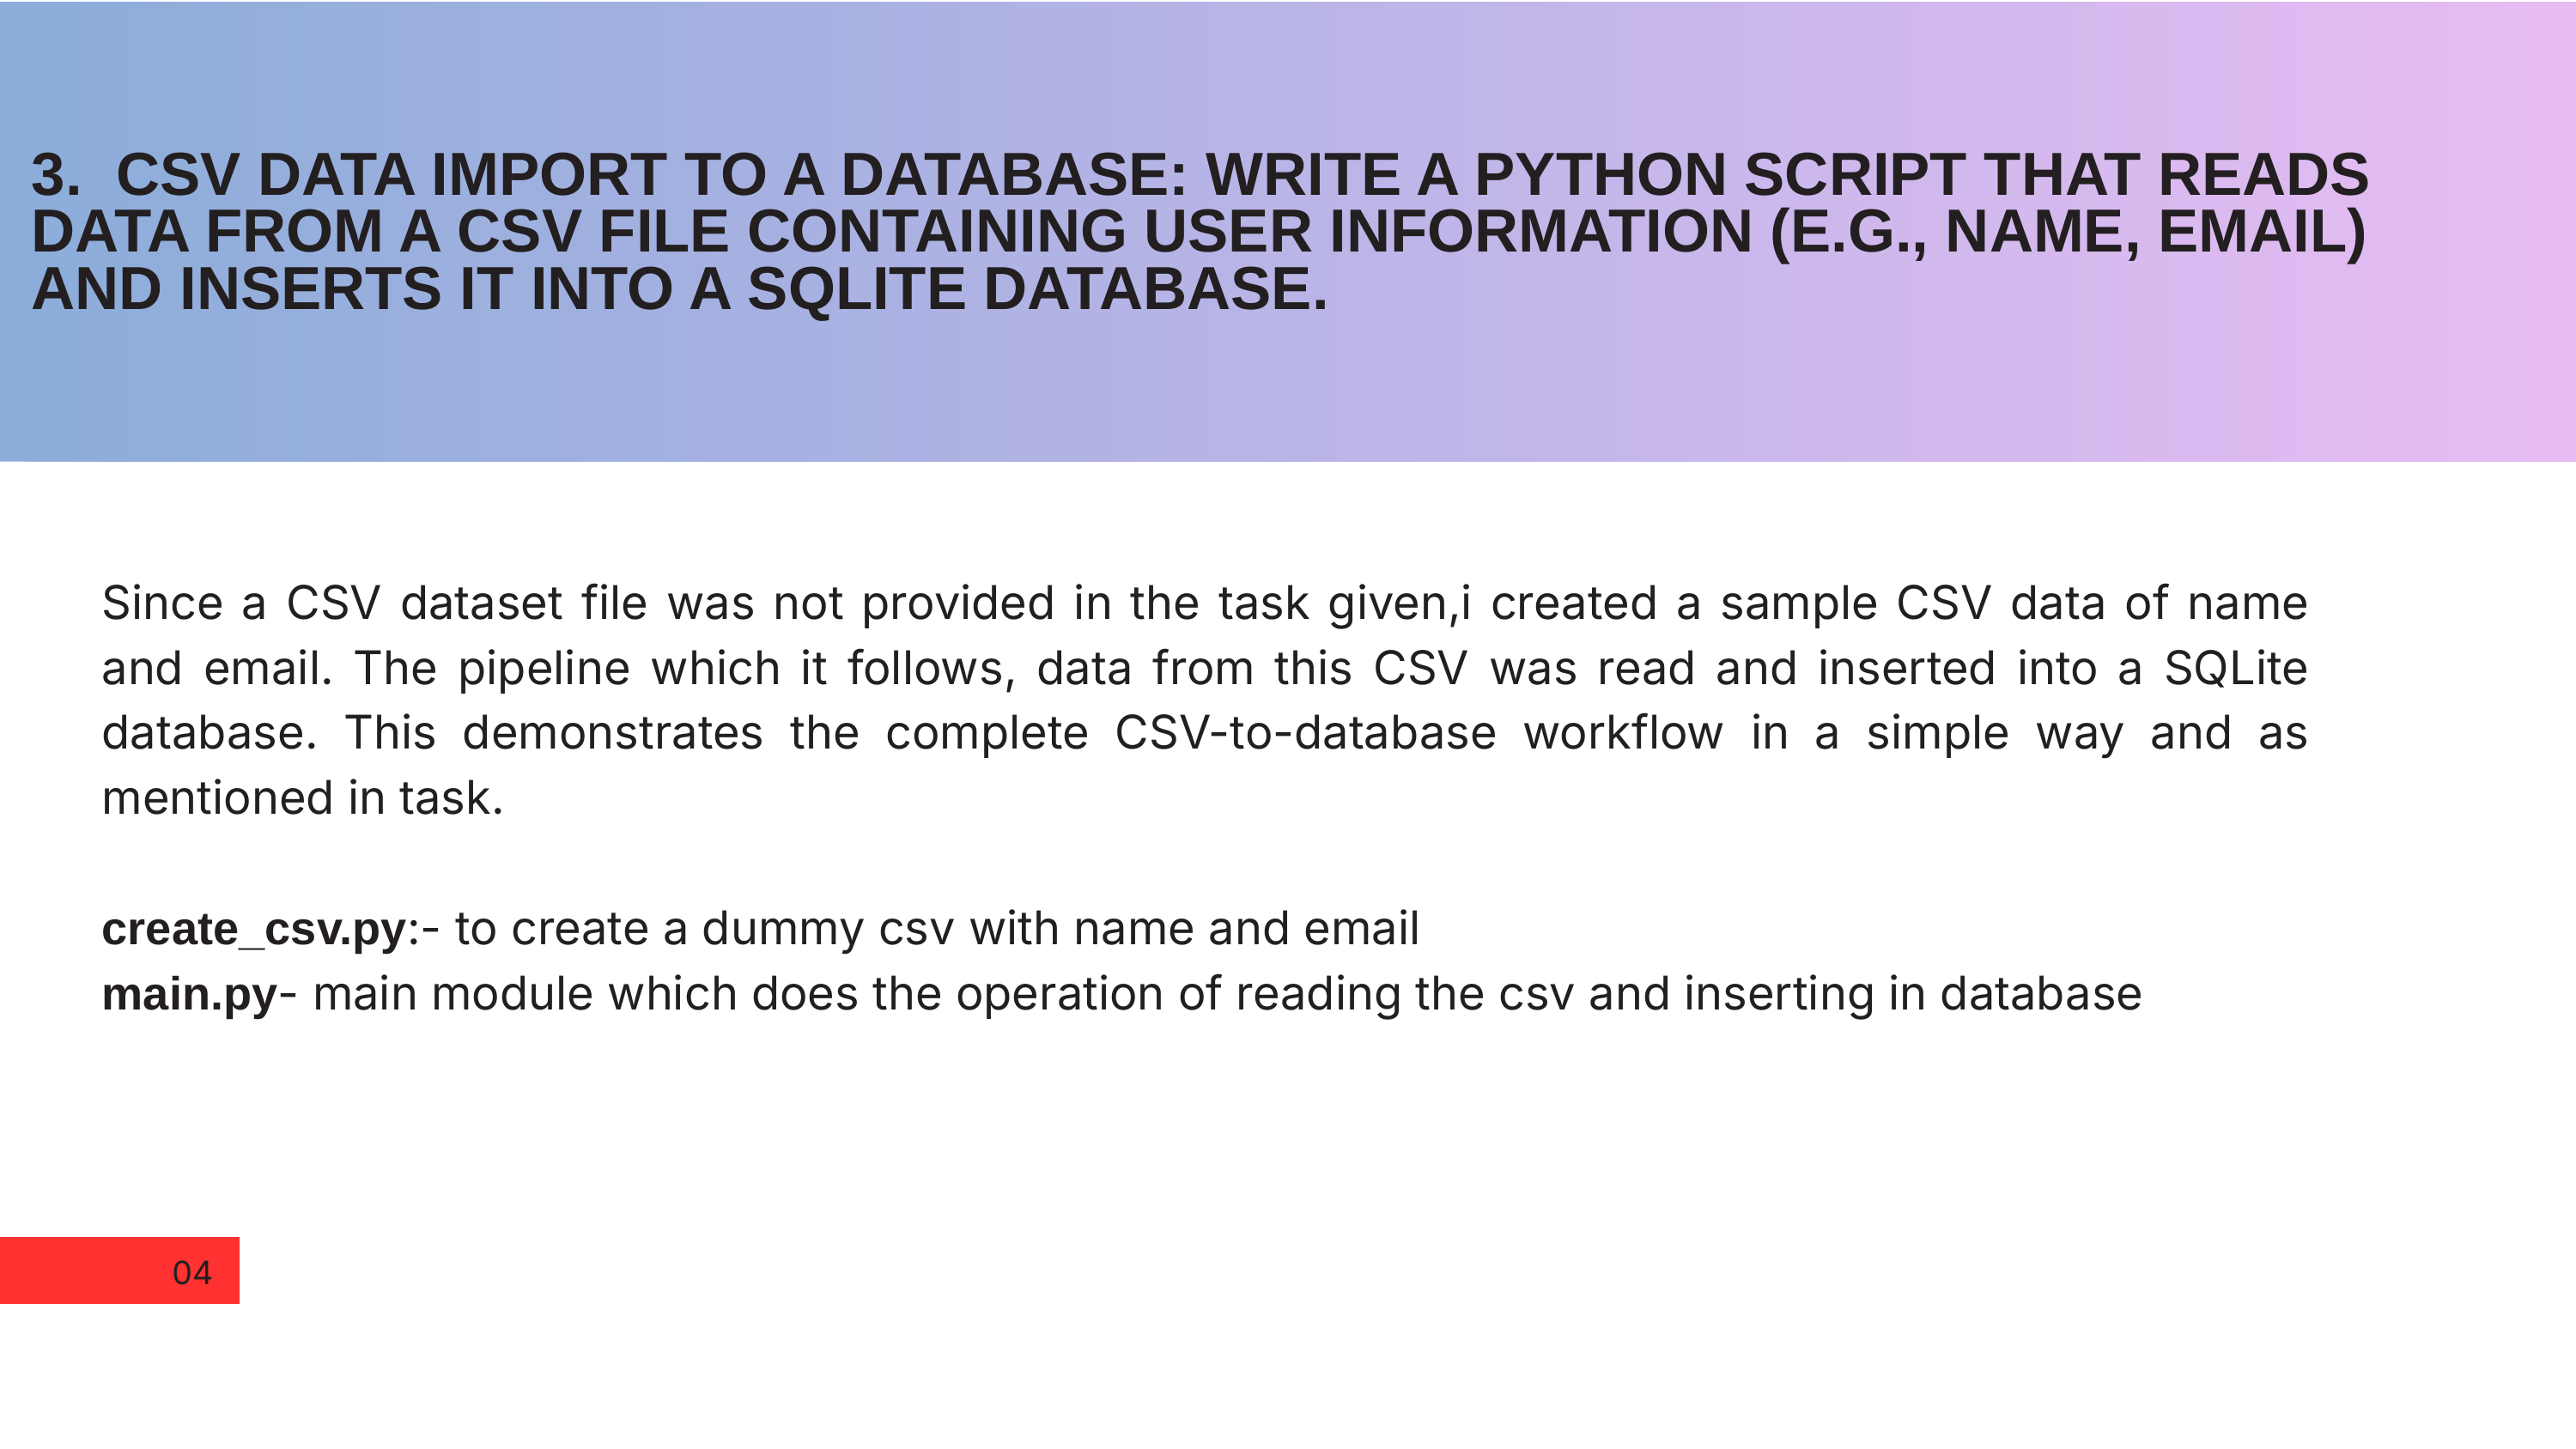

3.  CSV DATA IMPORT TO A DATABASE: WRITE A PYTHON SCRIPT THAT READS DATA FROM A CSV FILE CONTAINING USER INFORMATION (E.G., NAME, EMAIL) AND INSERTS IT INTO A SQLITE DATABASE.

Since a CSV dataset file was not provided in the task given,i created a sample CSV data of name and email. The pipeline which it follows, data from this CSV was read and inserted into a SQLite database. This demonstrates the complete CSV-to-database workflow in a simple way and as mentioned in task.

create_csv.py:- to create a dummy csv with name and email
main.py- main module which does the operation of reading the csv and inserting in database

04